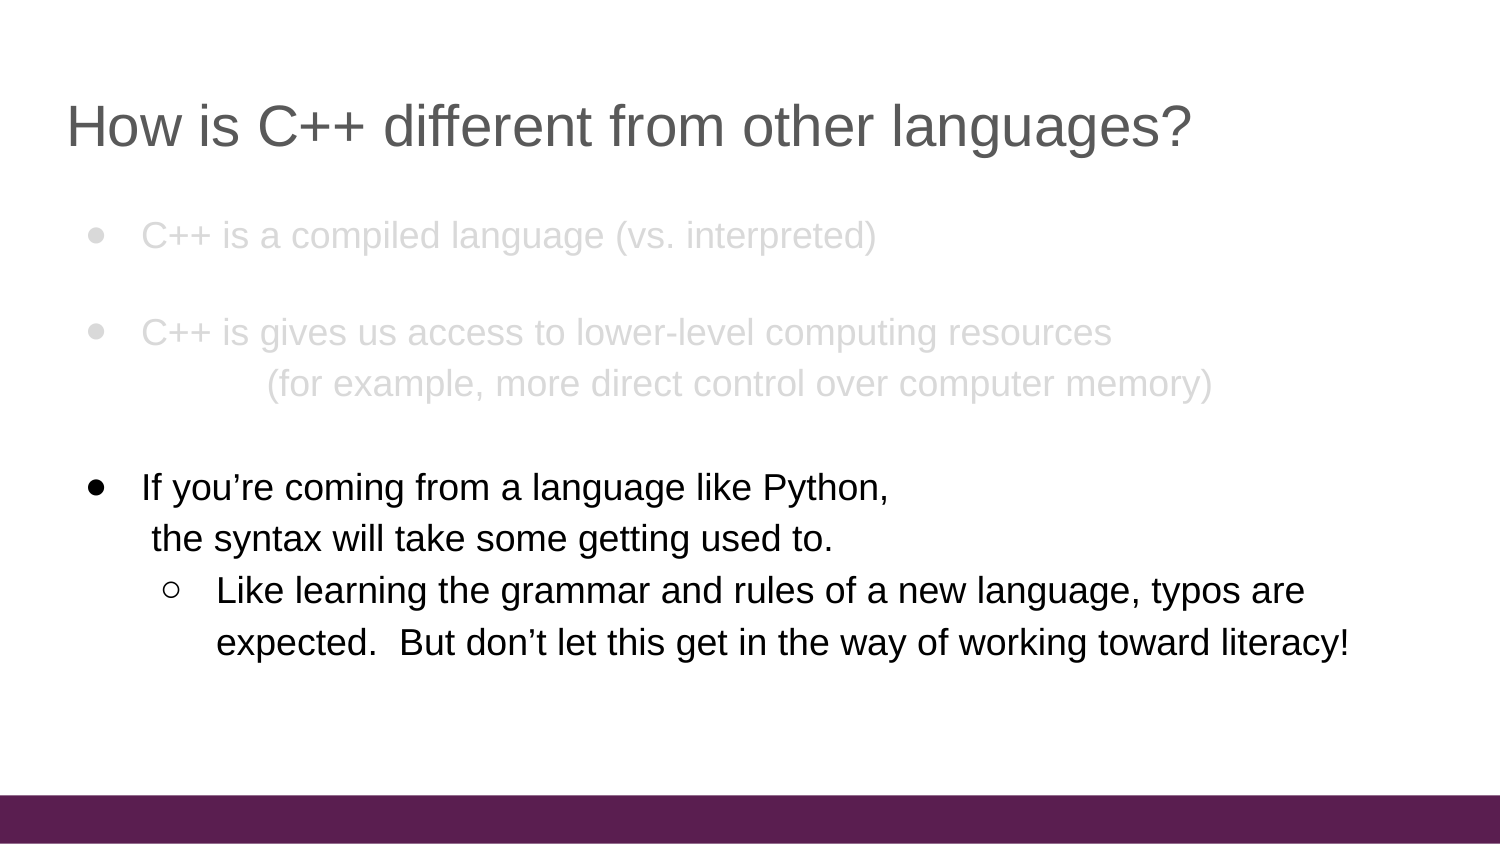

# How is C++ different from other languages?
C++ is a compiled language (vs. interpreted)
C++ is gives us access to lower-level computing resources                                           (for example, more direct control over computer memory)
If you’re coming from a language like Python,                                                     the syntax will take some getting used to.
Like learning the grammar and rules of a new language, typos are expected.  But don’t let this get in the way of working toward literacy!